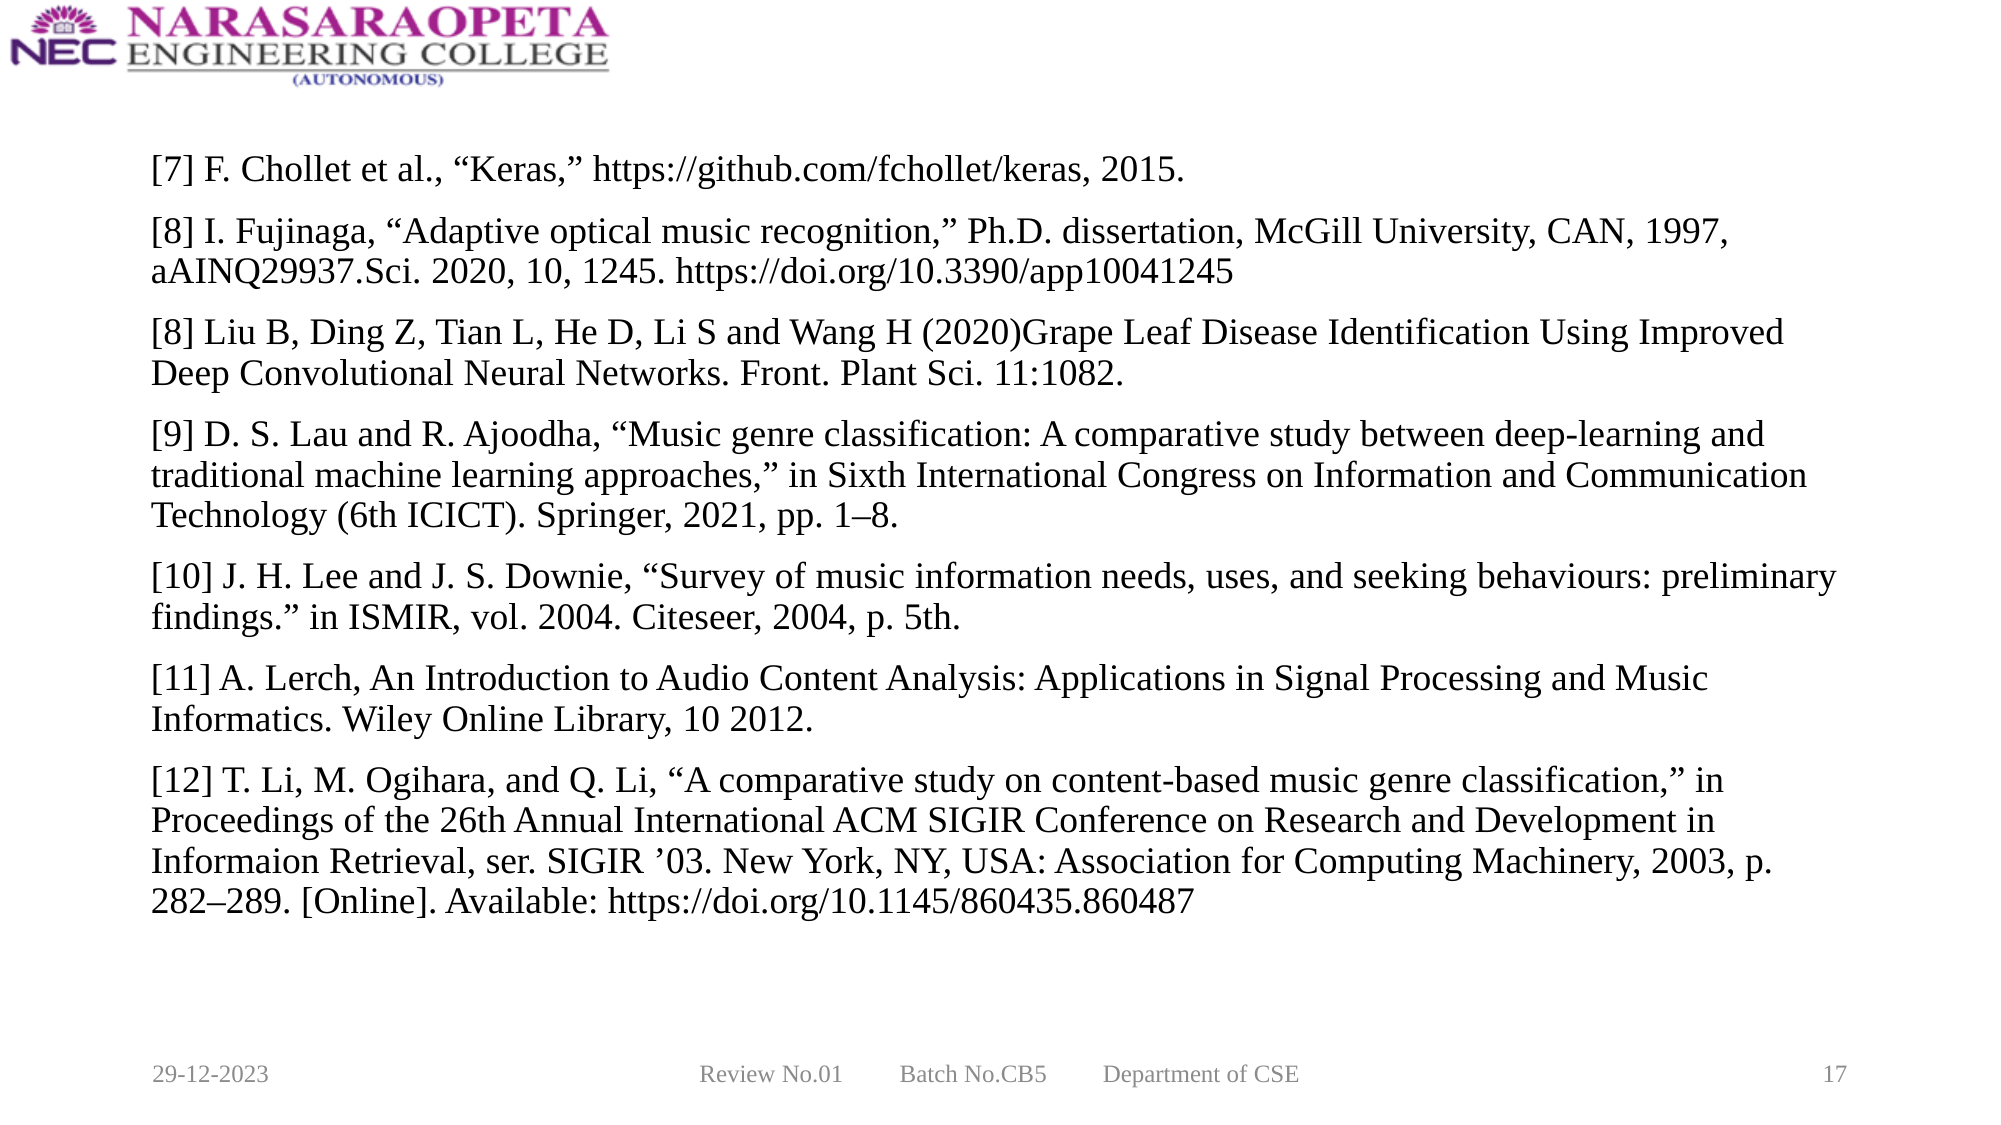

[7] F. Chollet et al., “Keras,” https://github.com/fchollet/keras, 2015.
[8] I. Fujinaga, “Adaptive optical music recognition,” Ph.D. dissertation, McGill University, CAN, 1997, aAINQ29937.Sci. 2020, 10, 1245. https://doi.org/10.3390/app10041245
[8] Liu B, Ding Z, Tian L, He D, Li S and Wang H (2020)Grape Leaf Disease Identification Using Improved Deep Convolutional Neural Networks. Front. Plant Sci. 11:1082.
[9] D. S. Lau and R. Ajoodha, “Music genre classification: A comparative study between deep-learning and traditional machine learning approaches,” in Sixth International Congress on Information and Communication Technology (6th ICICT). Springer, 2021, pp. 1–8.
[10] J. H. Lee and J. S. Downie, “Survey of music information needs, uses, and seeking behaviours: preliminary findings.” in ISMIR, vol. 2004. Citeseer, 2004, p. 5th.
[11] A. Lerch, An Introduction to Audio Content Analysis: Applications in Signal Processing and Music Informatics. Wiley Online Library, 10 2012.
[12] T. Li, M. Ogihara, and Q. Li, “A comparative study on content-based music genre classification,” in Proceedings of the 26th Annual International ACM SIGIR Conference on Research and Development in Informaion Retrieval, ser. SIGIR ’03. New York, NY, USA: Association for Computing Machinery, 2003, p. 282–289. [Online]. Available: https://doi.org/10.1145/860435.860487
29-12-2023
Review No.01         Batch No.CB5         Department of CSE
17